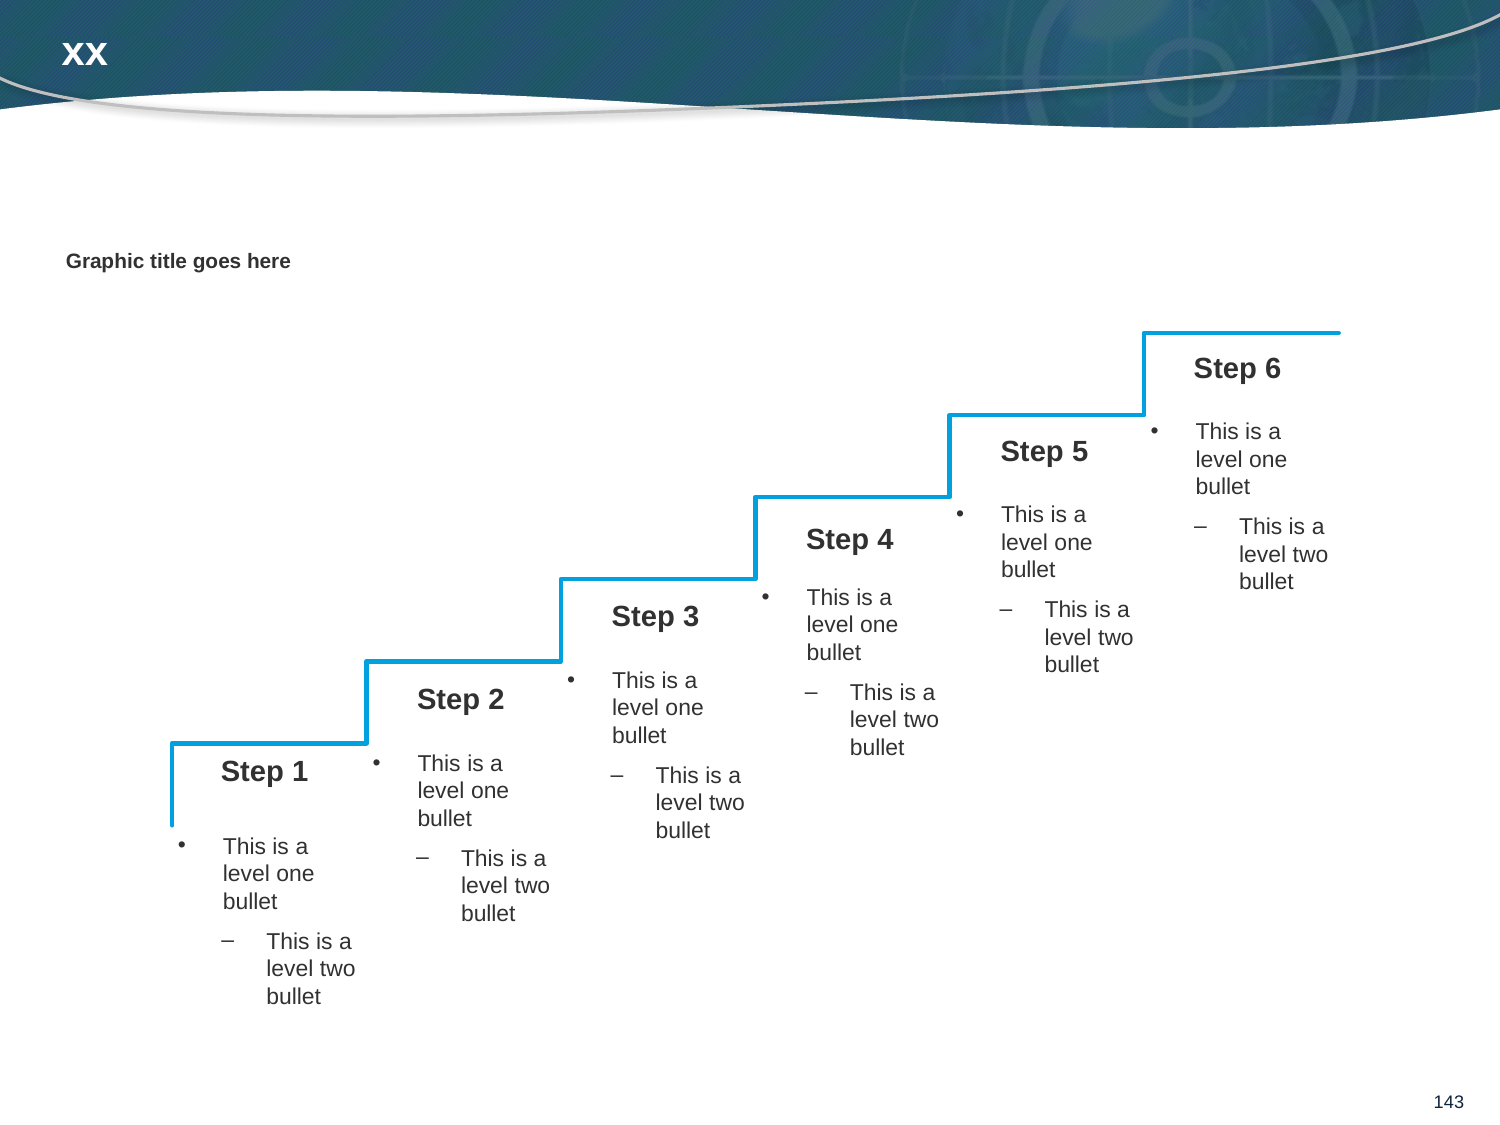

# xx
Graphic title goes here

Step 6
This is a level one bullet
This is a level two bullet
Step 5
This is a level one bullet
This is a level two bullet
Step 4
This is a level one bullet
This is a level two bullet
Step 3
This is a level one bullet
This is a level two bullet
Step 2
This is a level one bullet
This is a level two bullet
Step 1
This is a level one bullet
This is a level two bullet